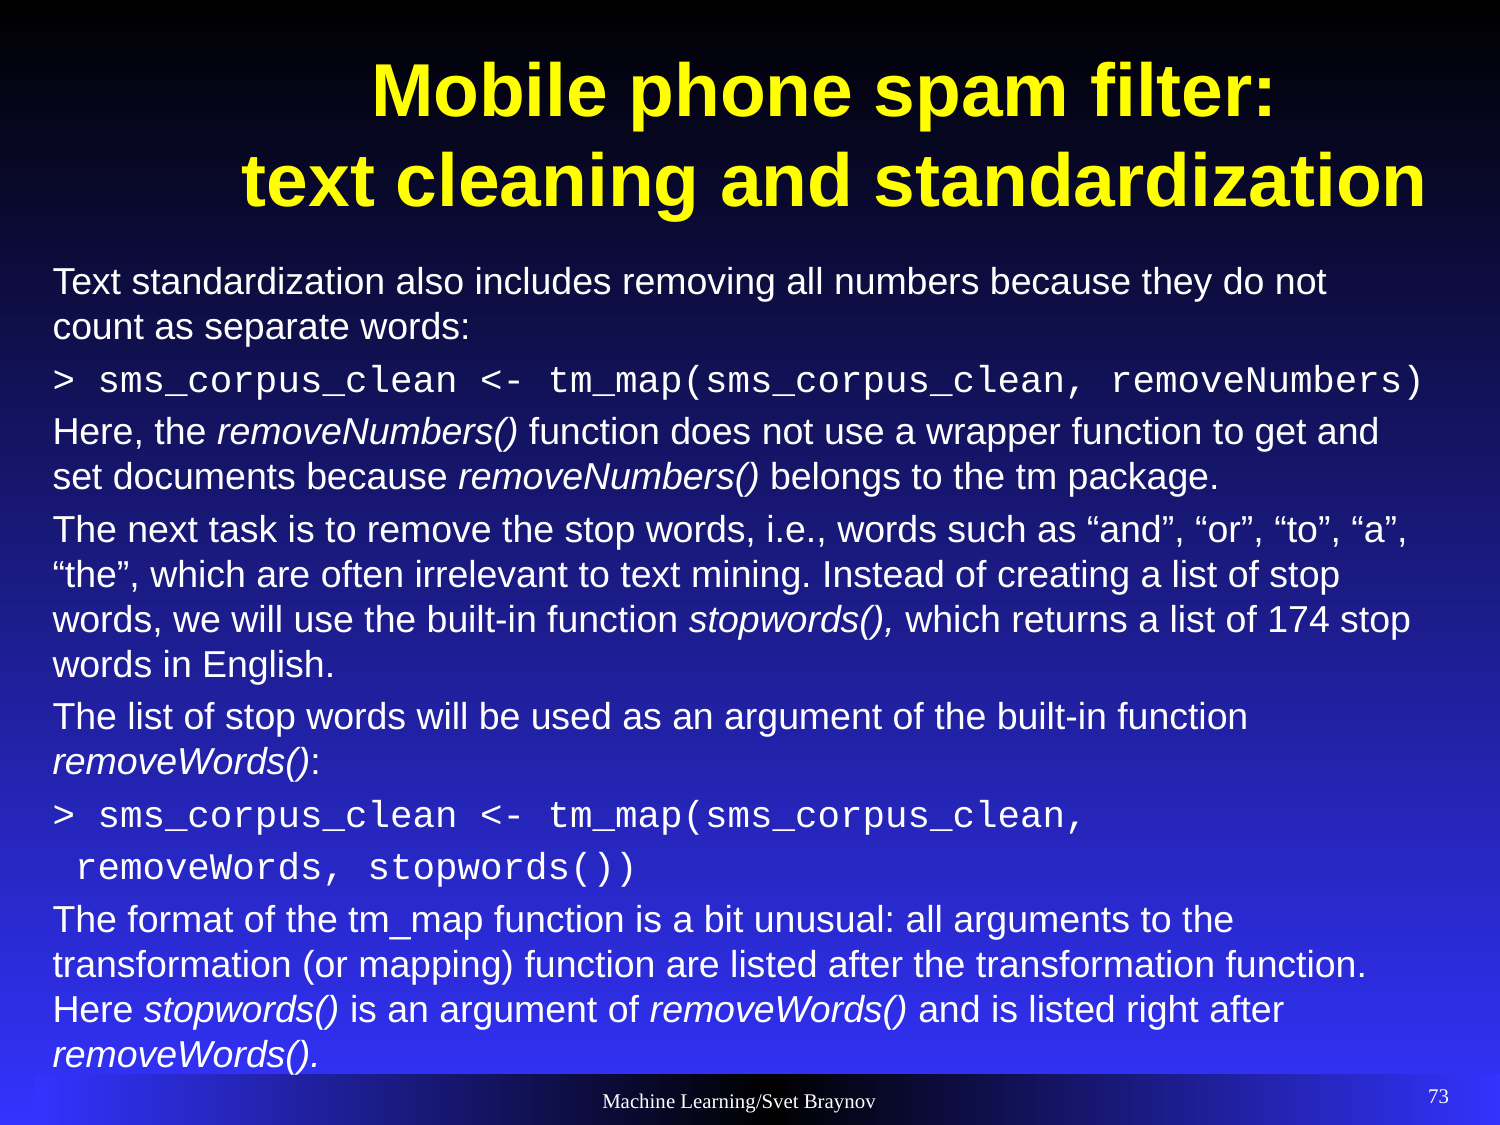

# Mobile phone spam filter: text cleaning and standardization
Text standardization also includes removing all numbers because they do not count as separate words:
> sms_corpus_clean <- tm_map(sms_corpus_clean, removeNumbers)
Here, the removeNumbers() function does not use a wrapper function to get and set documents because removeNumbers() belongs to the tm package.
The next task is to remove the stop words, i.e., words such as “and”, “or”, “to”, “a”, “the”, which are often irrelevant to text mining. Instead of creating a list of stop words, we will use the built-in function stopwords(), which returns a list of 174 stop words in English.
The list of stop words will be used as an argument of the built-in function removeWords():
> sms_corpus_clean <- tm_map(sms_corpus_clean,
 removeWords, stopwords())
The format of the tm_map function is a bit unusual: all arguments to the transformation (or mapping) function are listed after the transformation function. Here stopwords() is an argument of removeWords() and is listed right after removeWords().
73